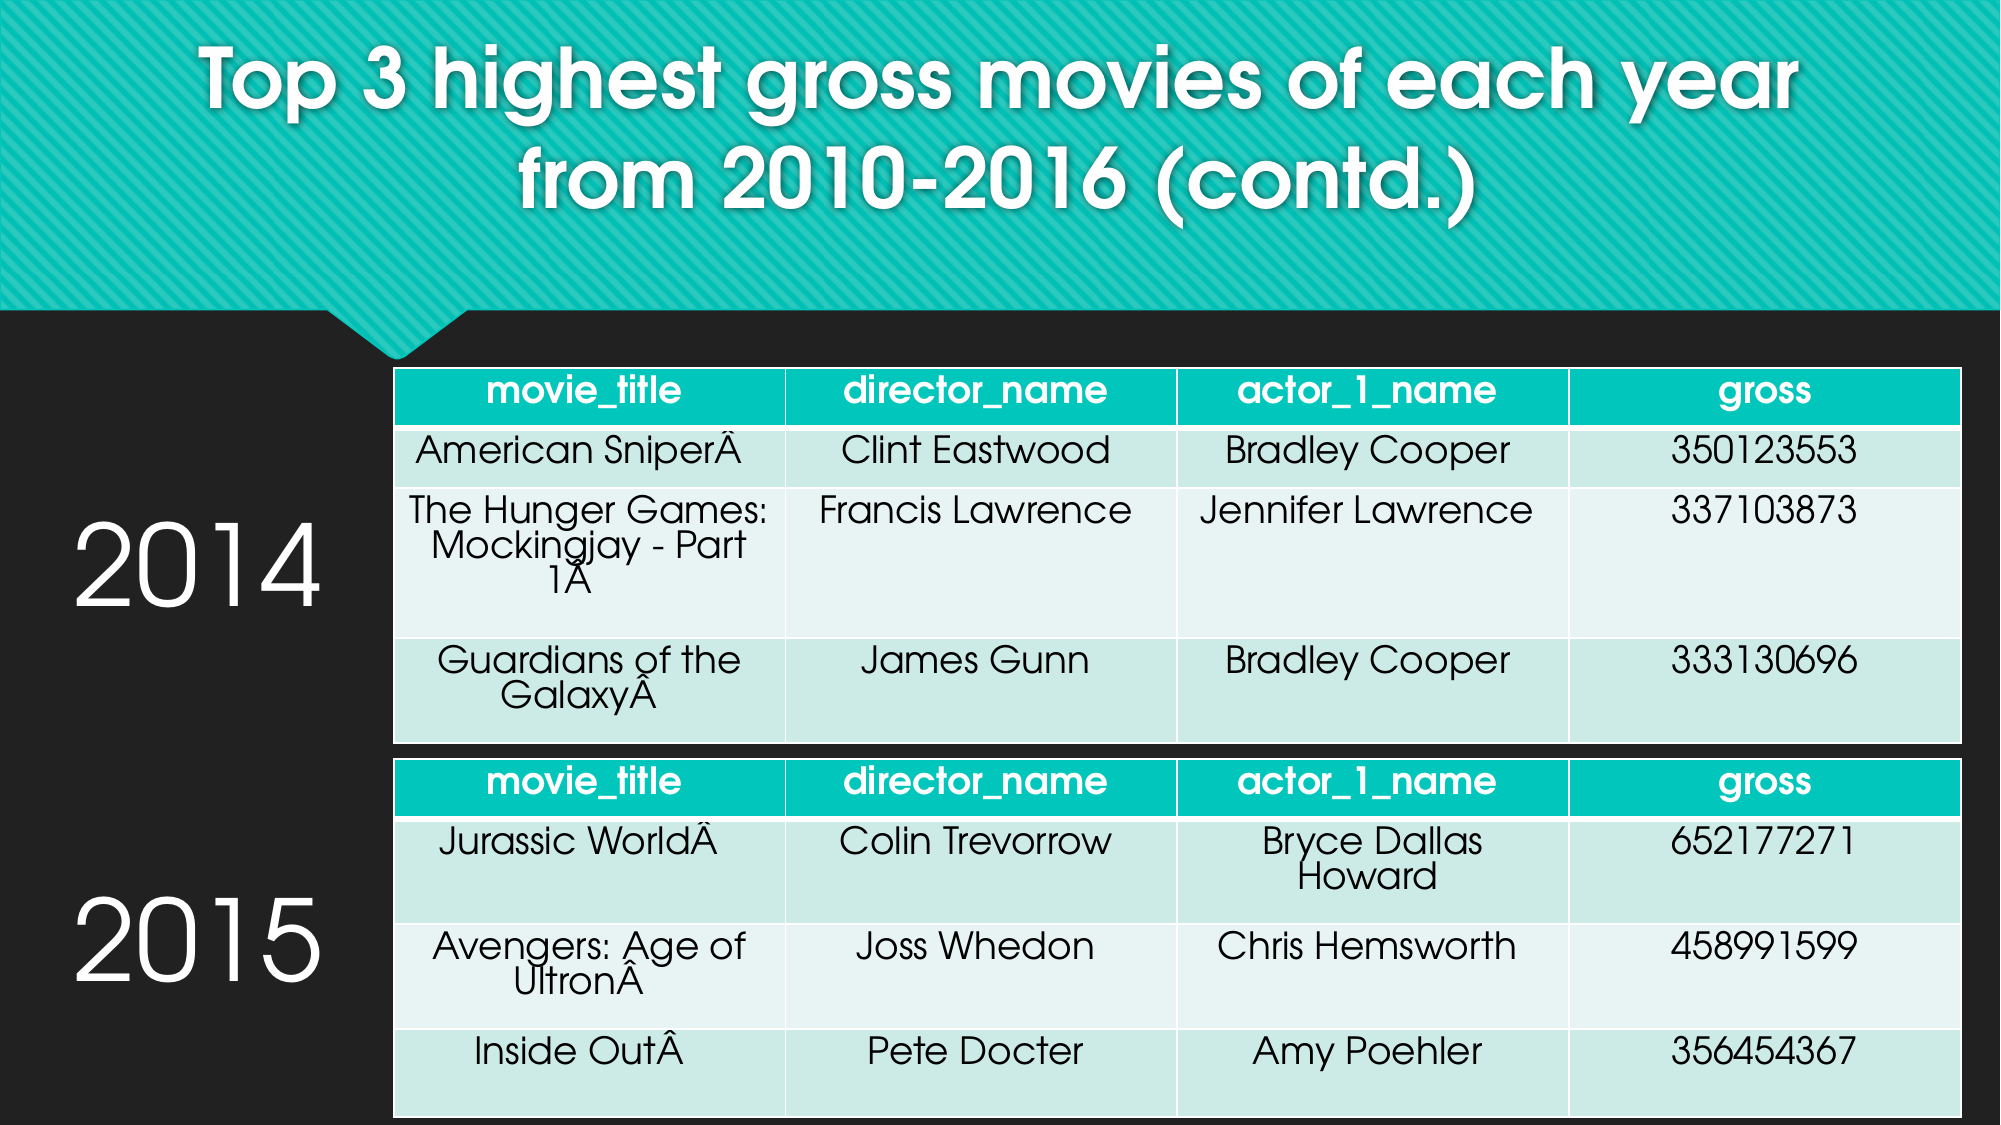

# Top 3 highest gross movies of each year from 2010-2016 (contd.)
| movie\_title | director\_name | actor\_1\_name | gross |
| --- | --- | --- | --- |
| American SniperÂ | Clint Eastwood | Bradley Cooper | 350123553 |
| The Hunger Games: Mockingjay - Part 1Â | Francis Lawrence | Jennifer Lawrence | 337103873 |
| Guardians of the GalaxyÂ | James Gunn | Bradley Cooper | 333130696 |
2014
| movie\_title | director\_name | actor\_1\_name | gross |
| --- | --- | --- | --- |
| Jurassic WorldÂ | Colin Trevorrow | Bryce Dallas Howard | 652177271 |
| Avengers: Age of UltronÂ | Joss Whedon | Chris Hemsworth | 458991599 |
| Inside OutÂ | Pete Docter | Amy Poehler | 356454367 |
2015